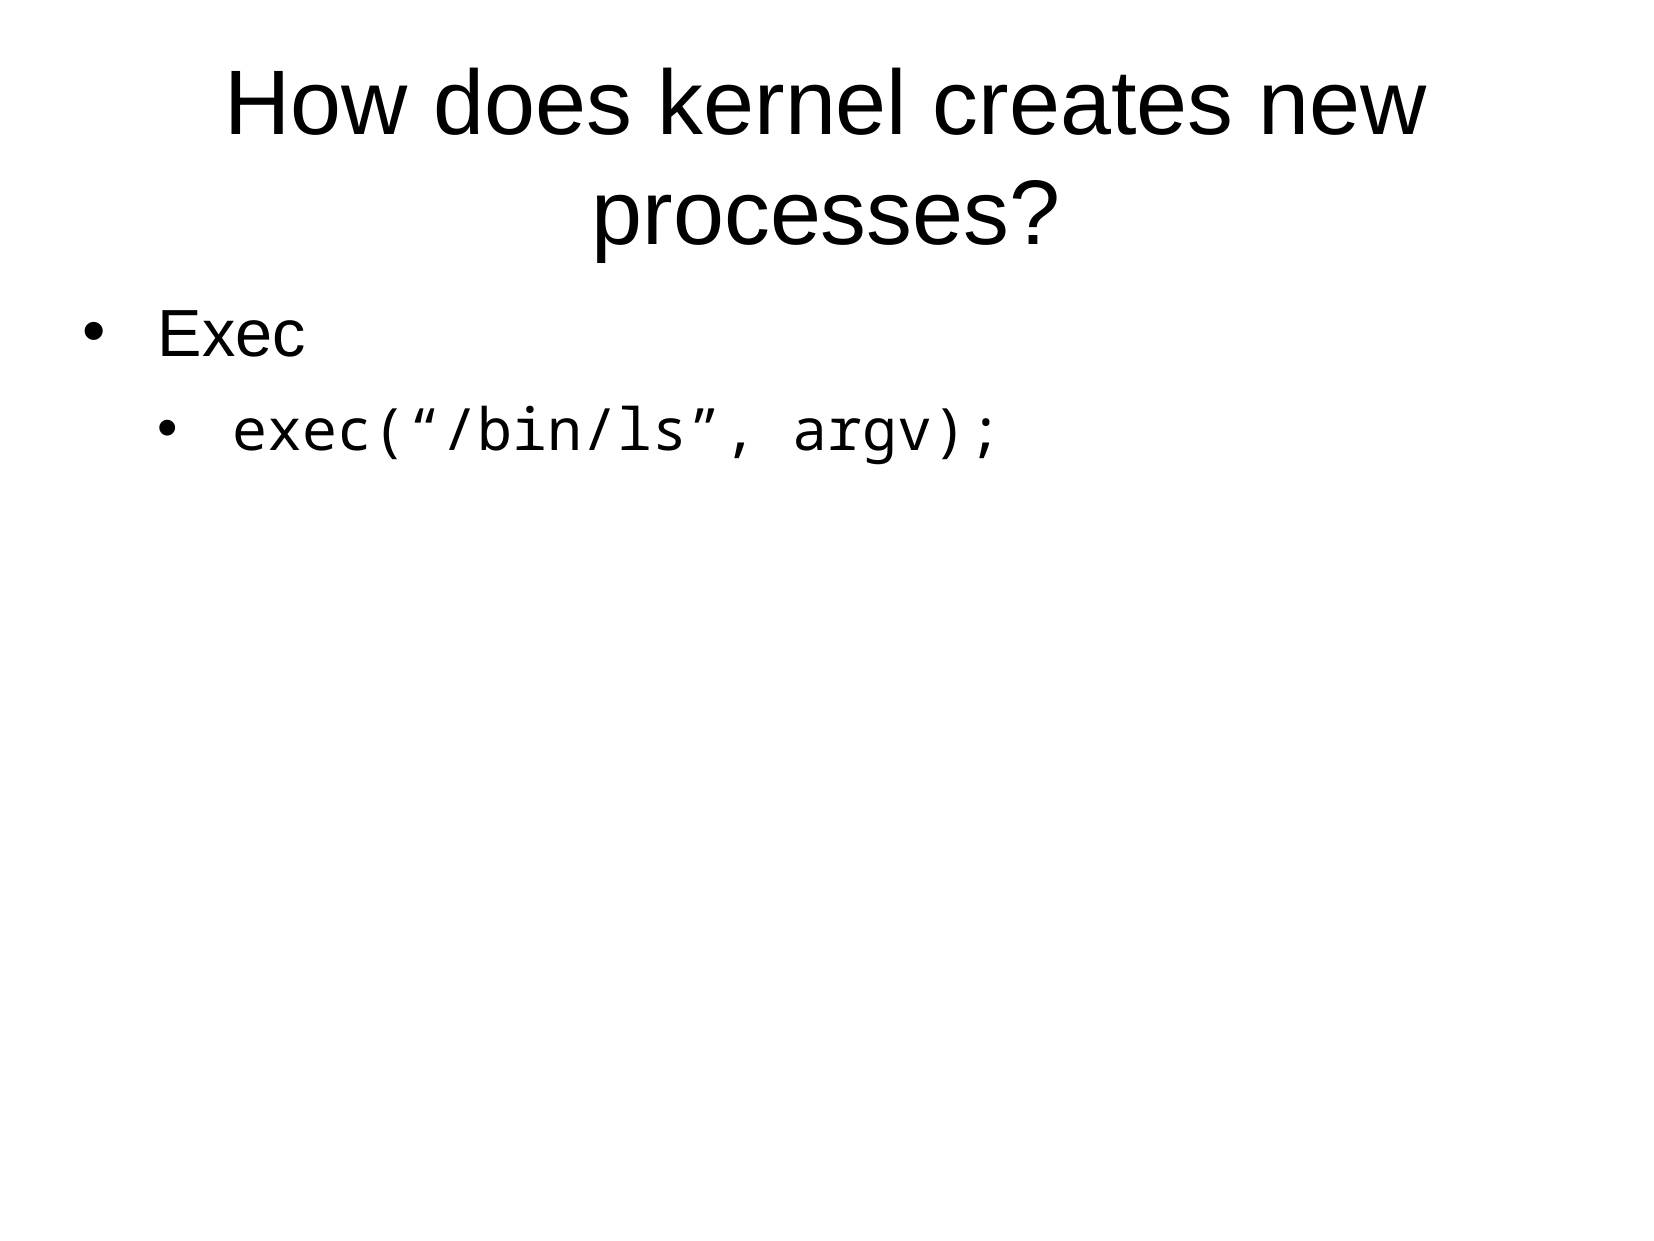

How does kernel creates new processes?
Exec
exec(“/bin/ls”, argv);